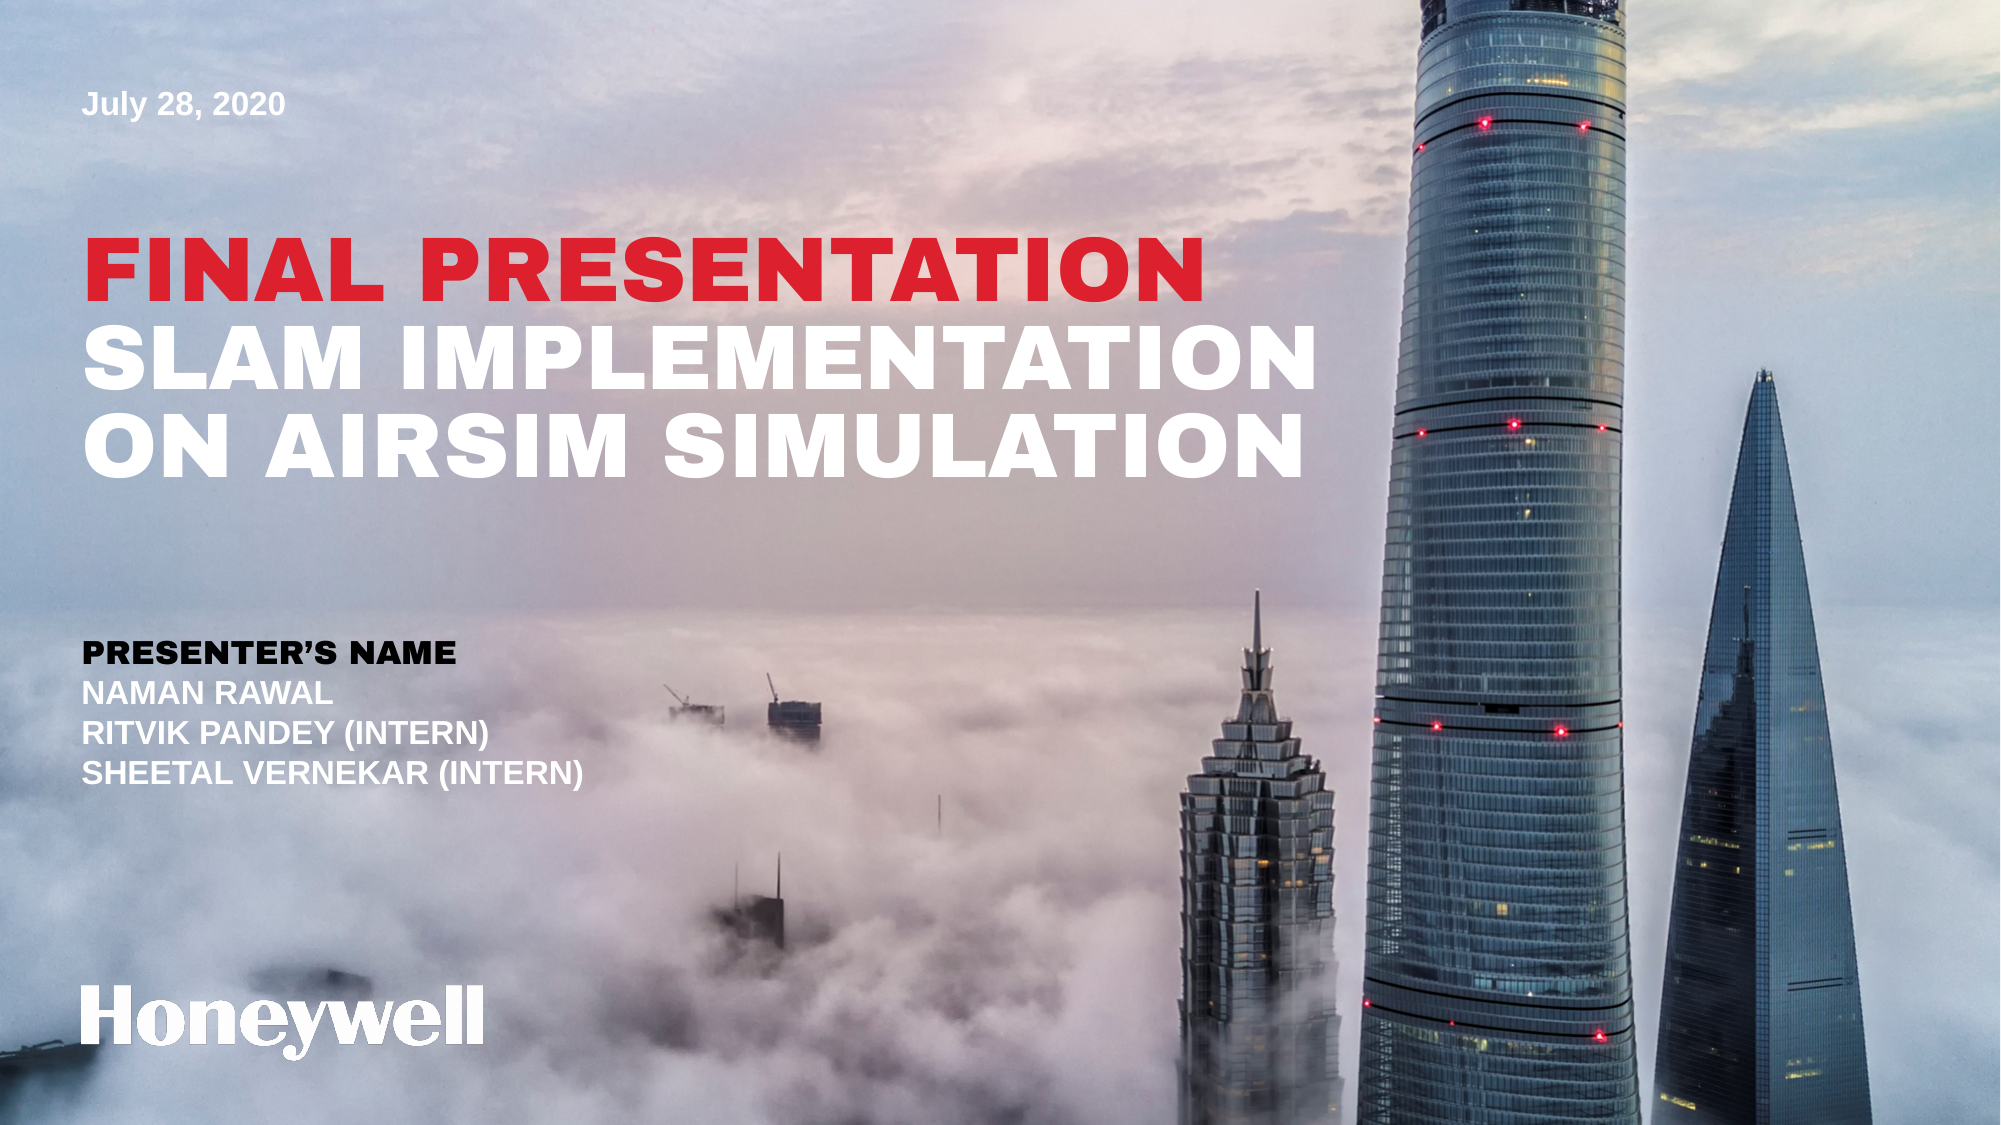

July 28, 2020
# Final Presentation SLAM implementation on AIRSIM SImulation
Presenter’s Name
Naman Rawal
Ritvik Pandey (INTERN)
Sheetal VERNEKAR (INTERN)